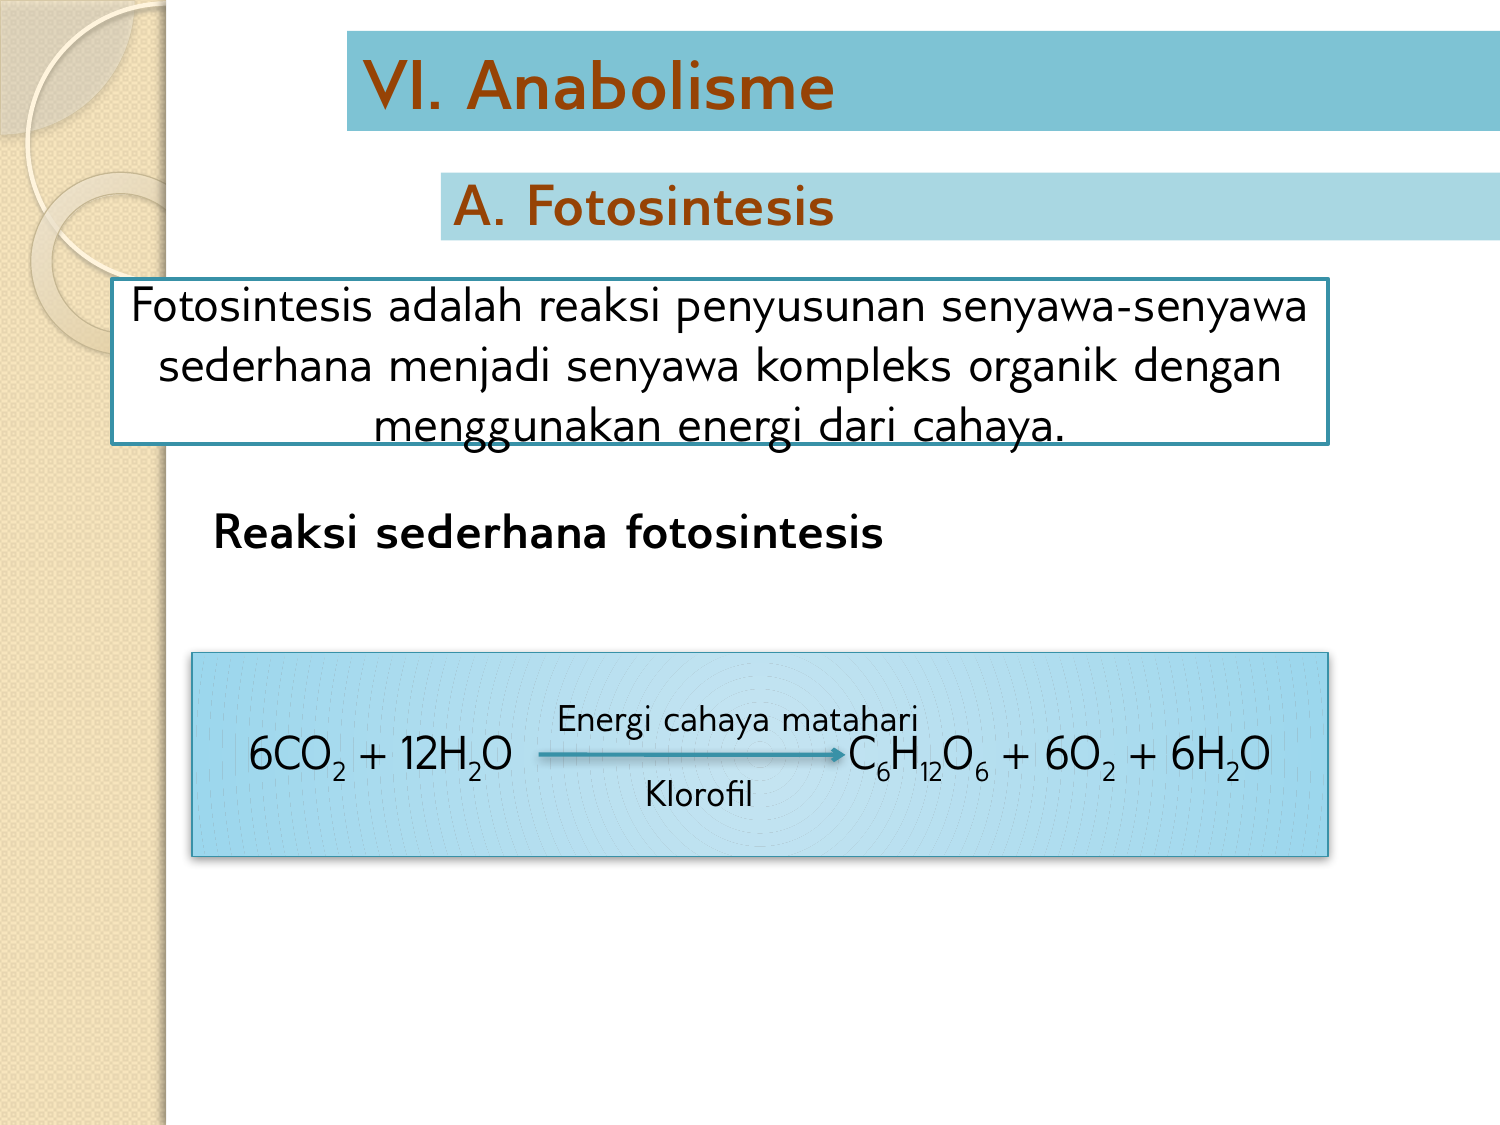

# VI. Anabolisme
A. Fotosintesis
Fotosintesis adalah reaksi penyusunan senyawa-senyawa sederhana menjadi senyawa kompleks organik dengan menggunakan energi dari cahaya.
Reaksi sederhana fotosintesis
6CO2 + 12H2O			C6H12O6 + 6O2 + 6H2O
Energi cahaya matahari
Klorofil